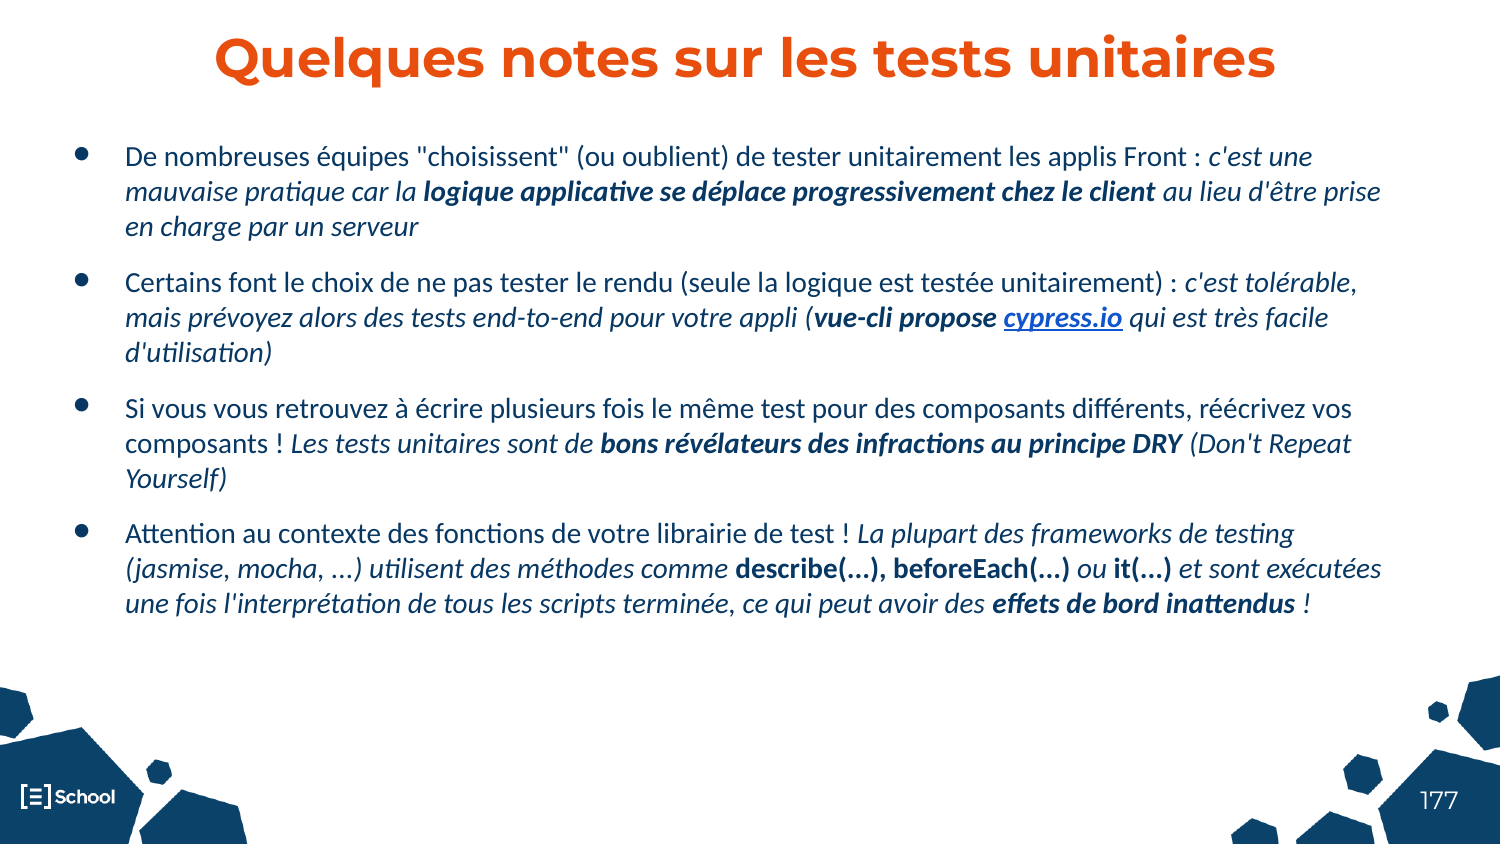

# Quelques notes sur les tests unitaires
De nombreuses équipes "choisissent" (ou oublient) de tester unitairement les applis Front : c'est une mauvaise pratique car la logique applicative se déplace progressivement chez le client au lieu d'être prise en charge par un serveur
Certains font le choix de ne pas tester le rendu (seule la logique est testée unitairement) : c'est tolérable, mais prévoyez alors des tests end-to-end pour votre appli (vue-cli propose cypress.io qui est très facile d'utilisation)
Si vous vous retrouvez à écrire plusieurs fois le même test pour des composants différents, réécrivez vos composants ! Les tests unitaires sont de bons révélateurs des infractions au principe DRY (Don't Repeat Yourself)
Attention au contexte des fonctions de votre librairie de test ! La plupart des frameworks de testing (jasmise, mocha, ...) utilisent des méthodes comme describe(...), beforeEach(...) ou it(...) et sont exécutées une fois l'interprétation de tous les scripts terminée, ce qui peut avoir des effets de bord inattendus !
177